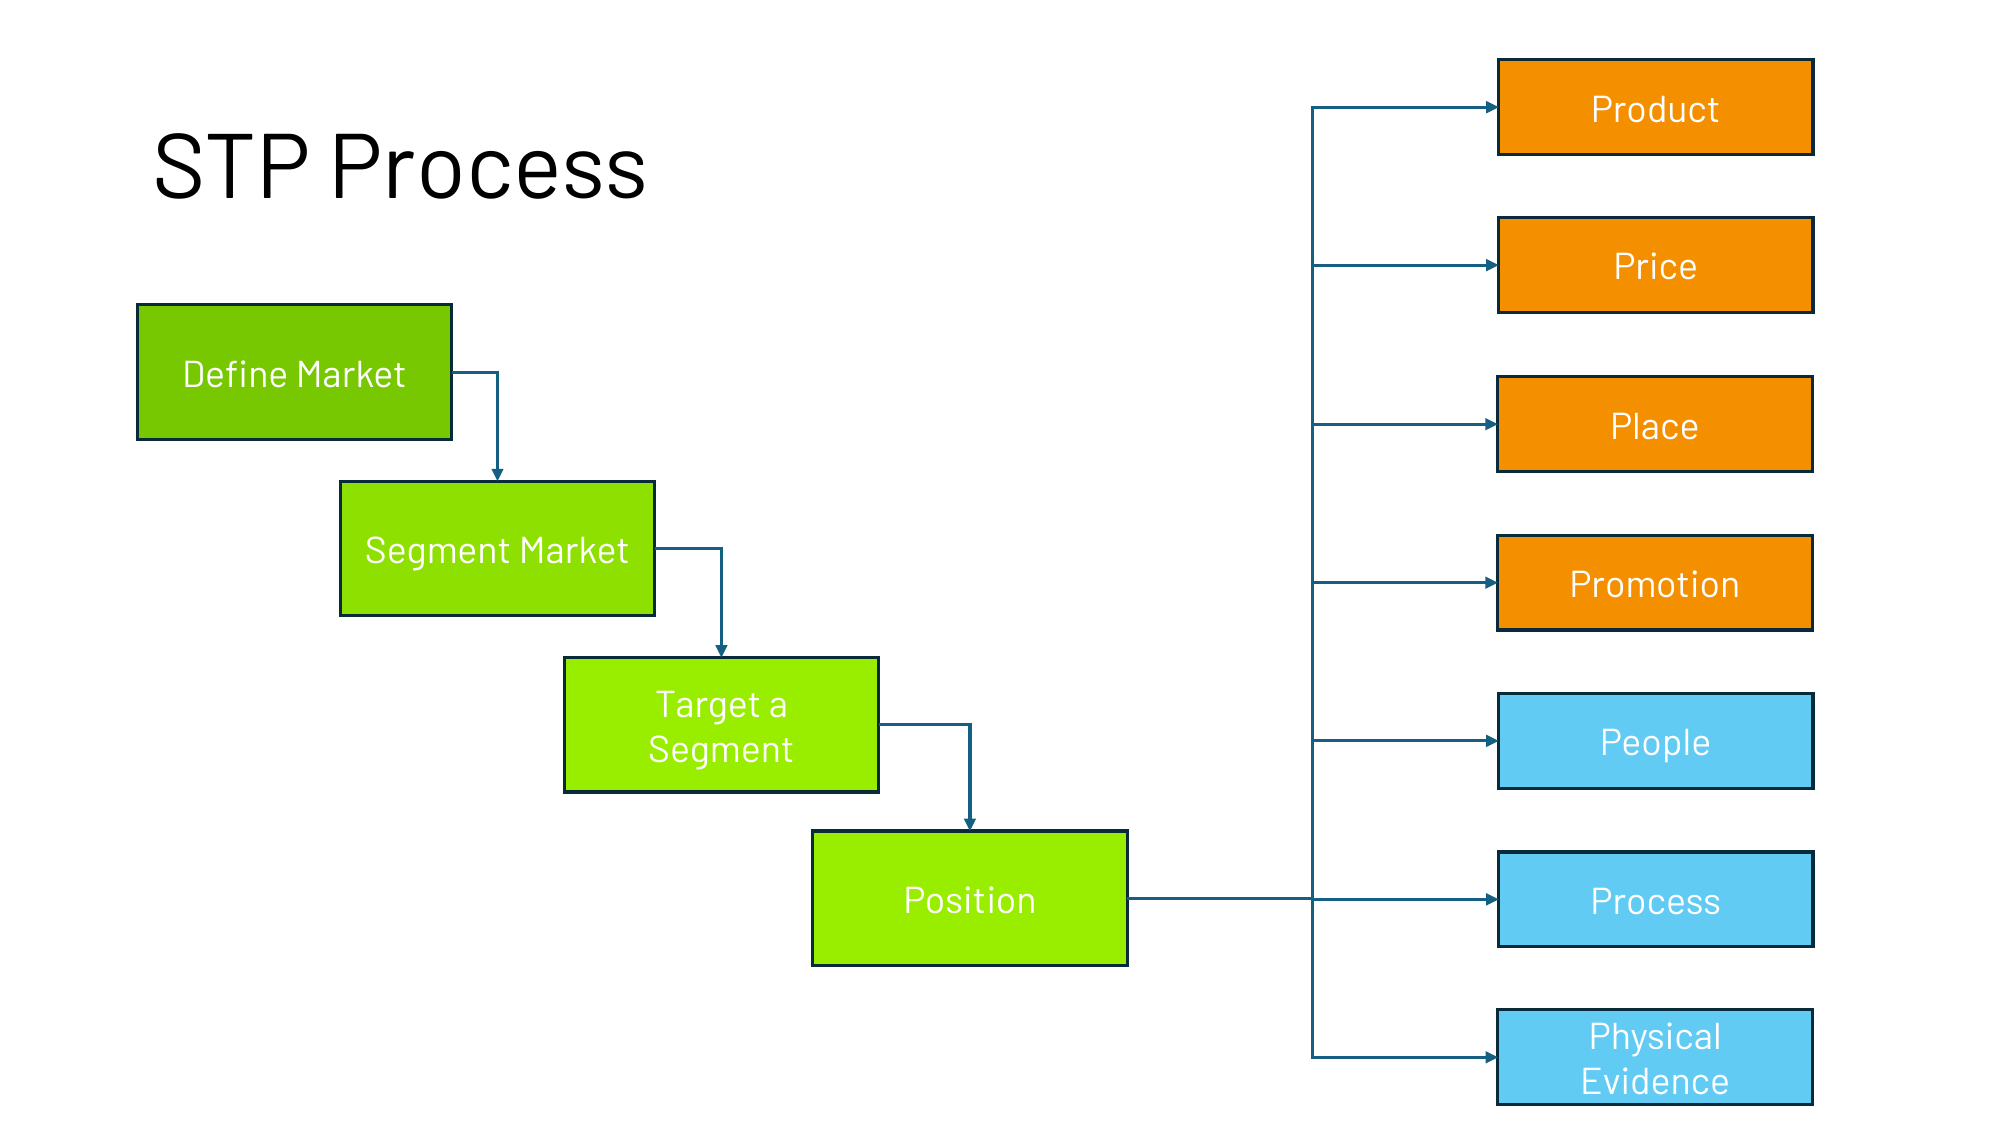

# STP Process
Product
Price
Define Market
Place
Segment Market
Promotion
Target a Segment
People
Position
Process
Physical Evidence